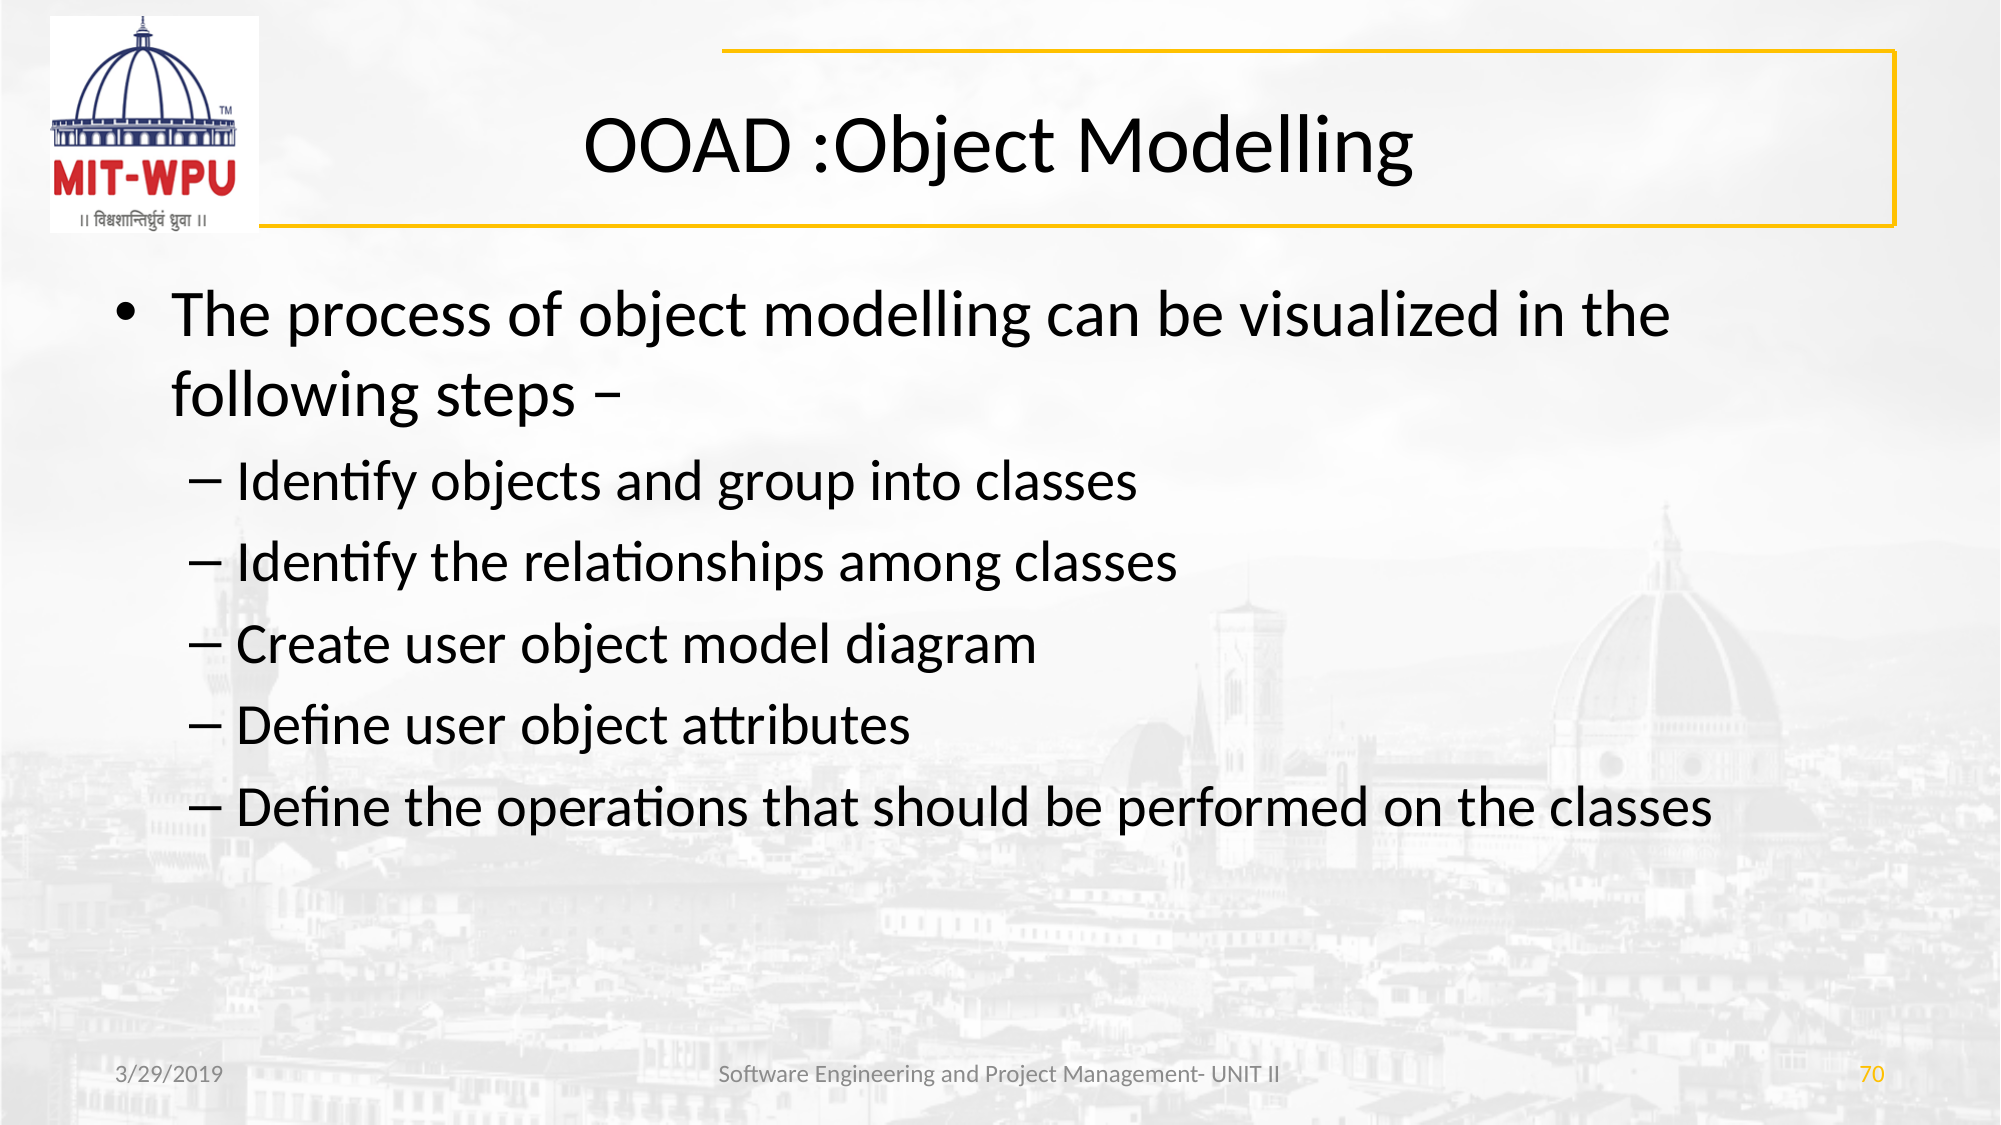

# OOAD :Object Modelling
The process of object modelling can be visualized in the following steps −
Identify objects and group into classes
Identify the relationships among classes
Create user object model diagram
Define user object attributes
Define the operations that should be performed on the classes

3/29/2019
Software Engineering and Project Management- UNIT II
70